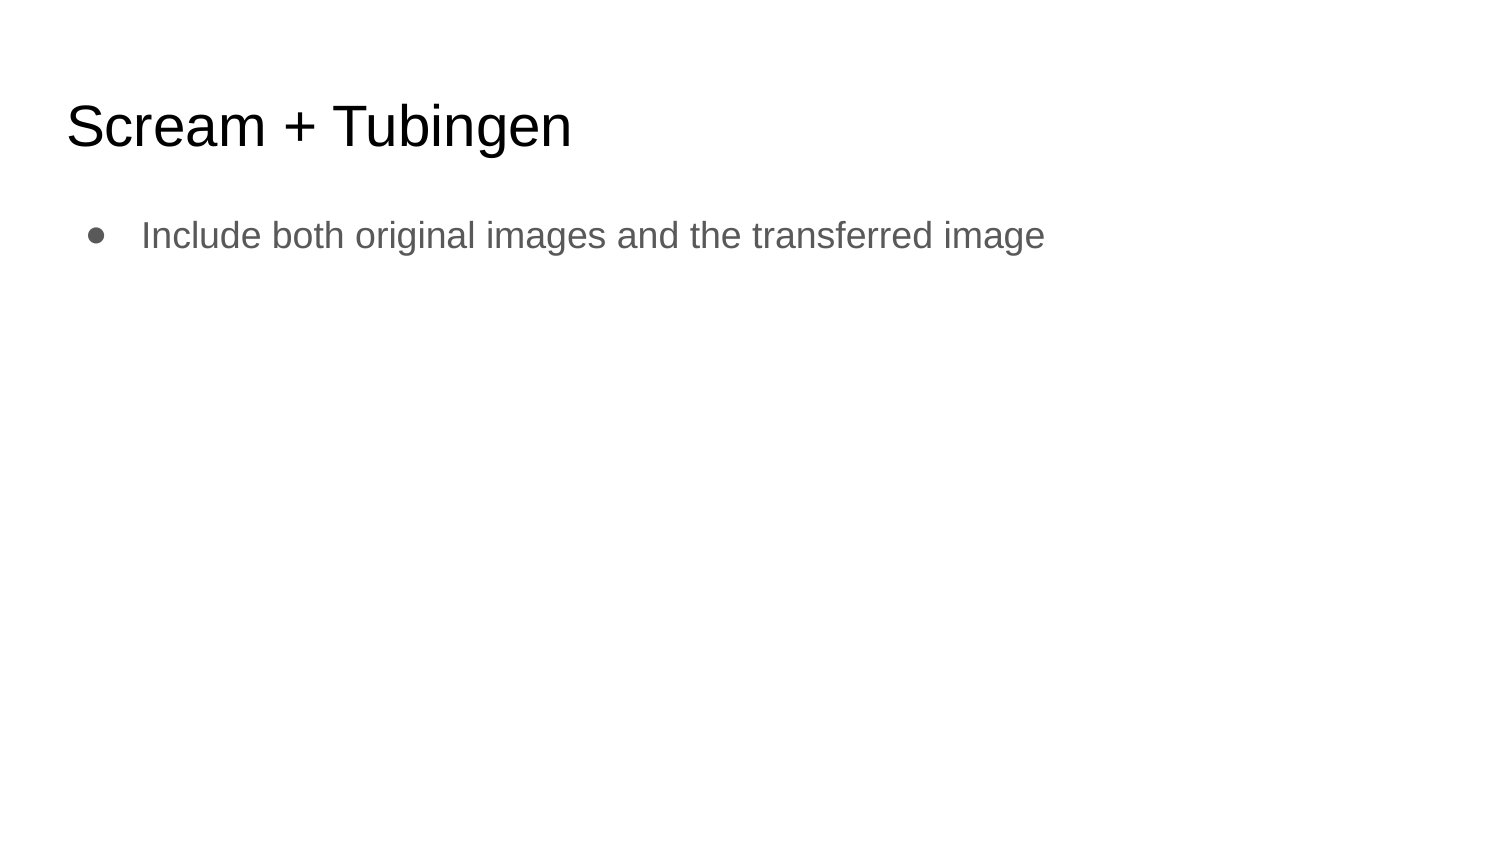

# Scream + Tubingen
Include both original images and the transferred image